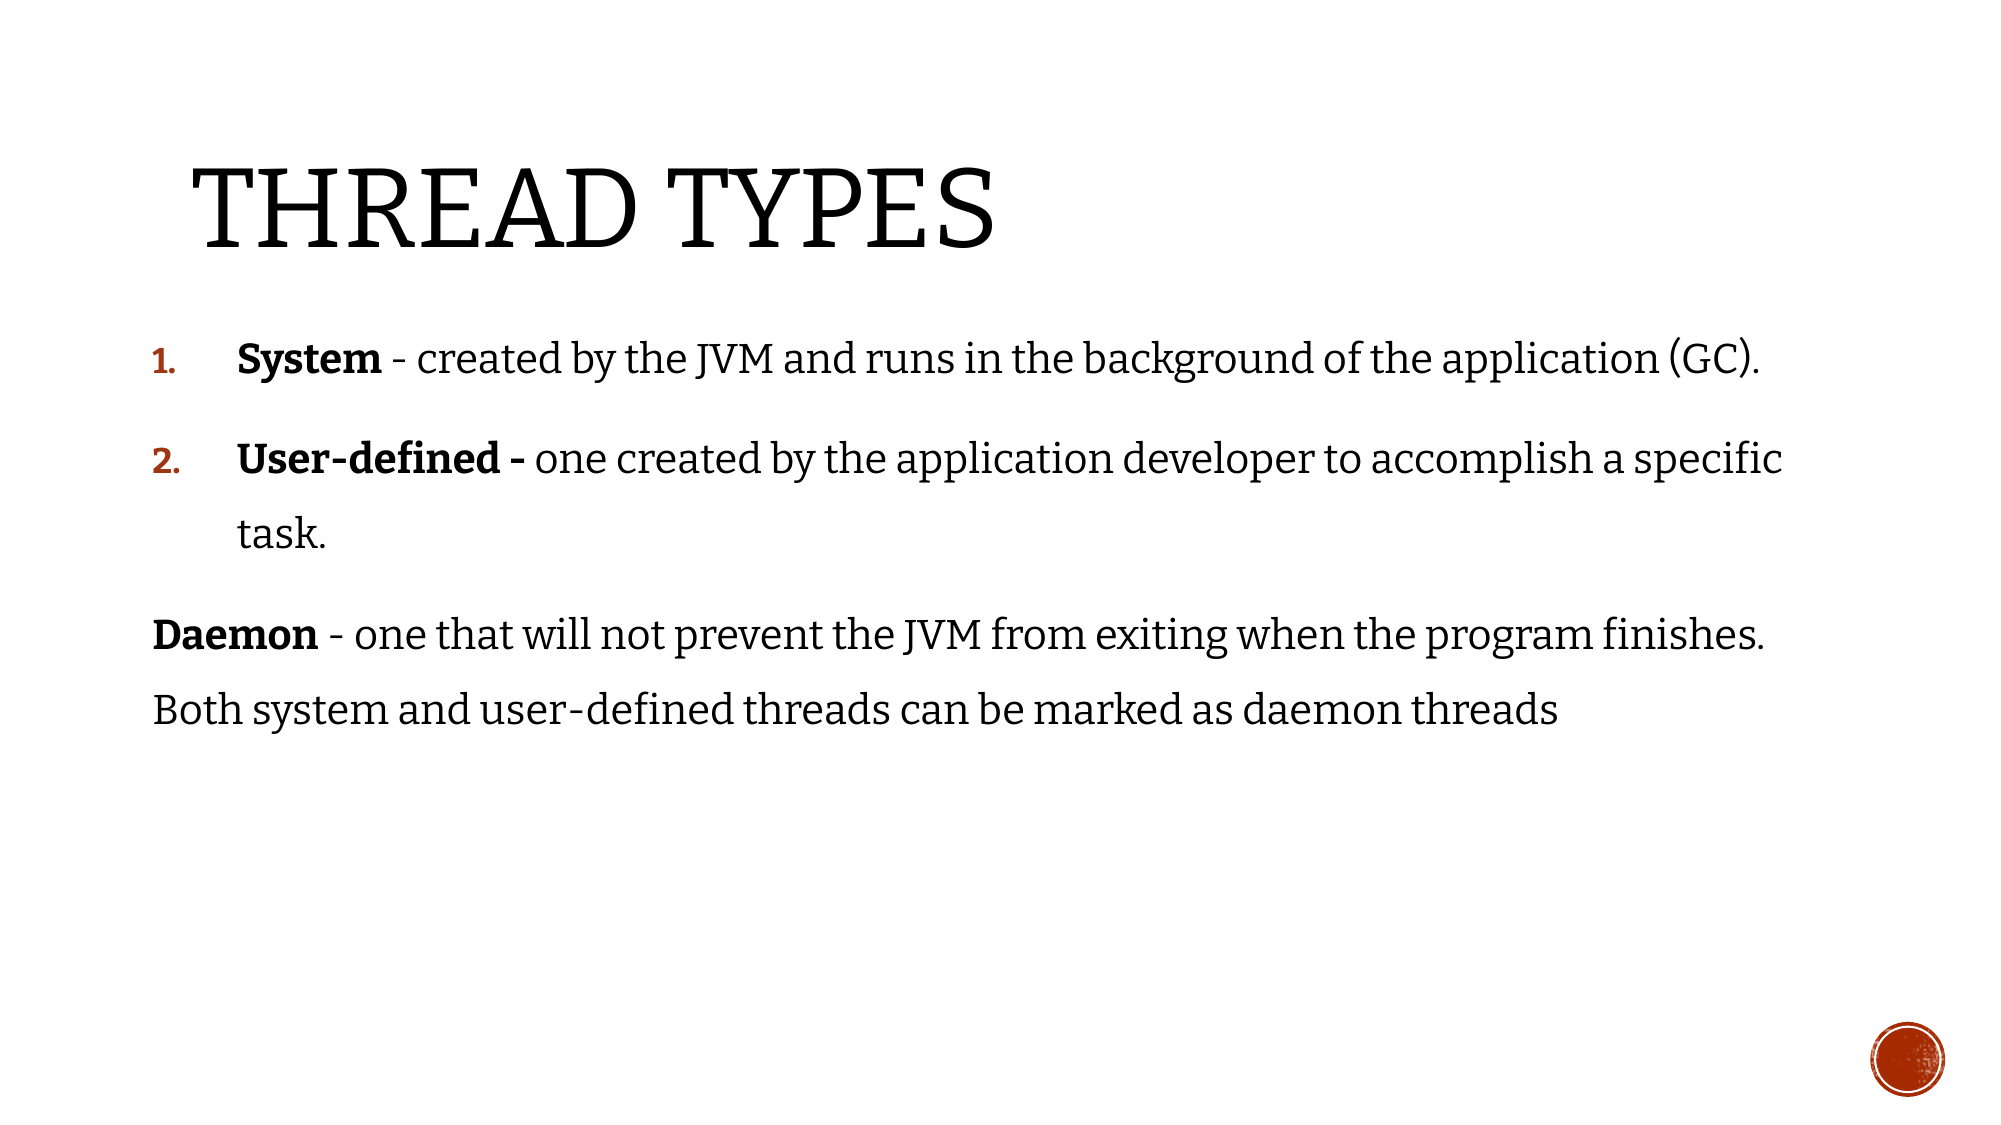

# Thread types
System - created by the JVM and runs in the background of the application (GC).
User-defined - one created by the application developer to accomplish a specific task.
Daemon - one that will not prevent the JVM from exiting when the program finishes. Both system and user-defined threads can be marked as daemon threads